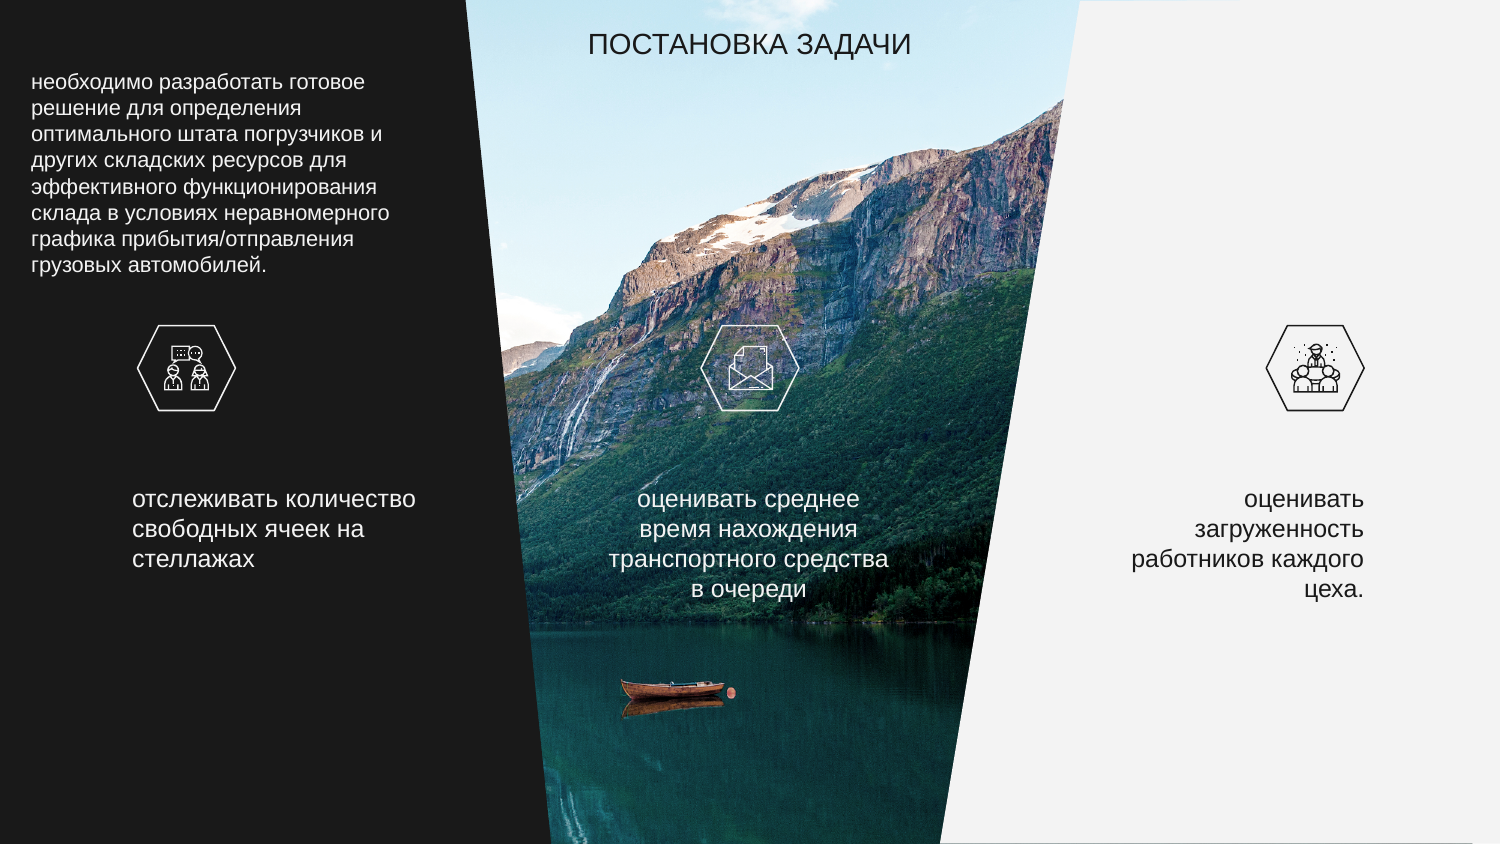

# ПОСТАНОВКА ЗАДАЧИ​
необходимо разработать готовое решение для определения оптимального штата погрузчиков и других складских ресурсов для эффективного функционирования склада в условиях неравномерного графика прибытия/отправления грузовых автомобилей.

отслеживать количество свободных ячеек на стеллажах
оценивать среднее время нахождения транспортного средства в очереди
оценивать загруженность работников каждого цеха.